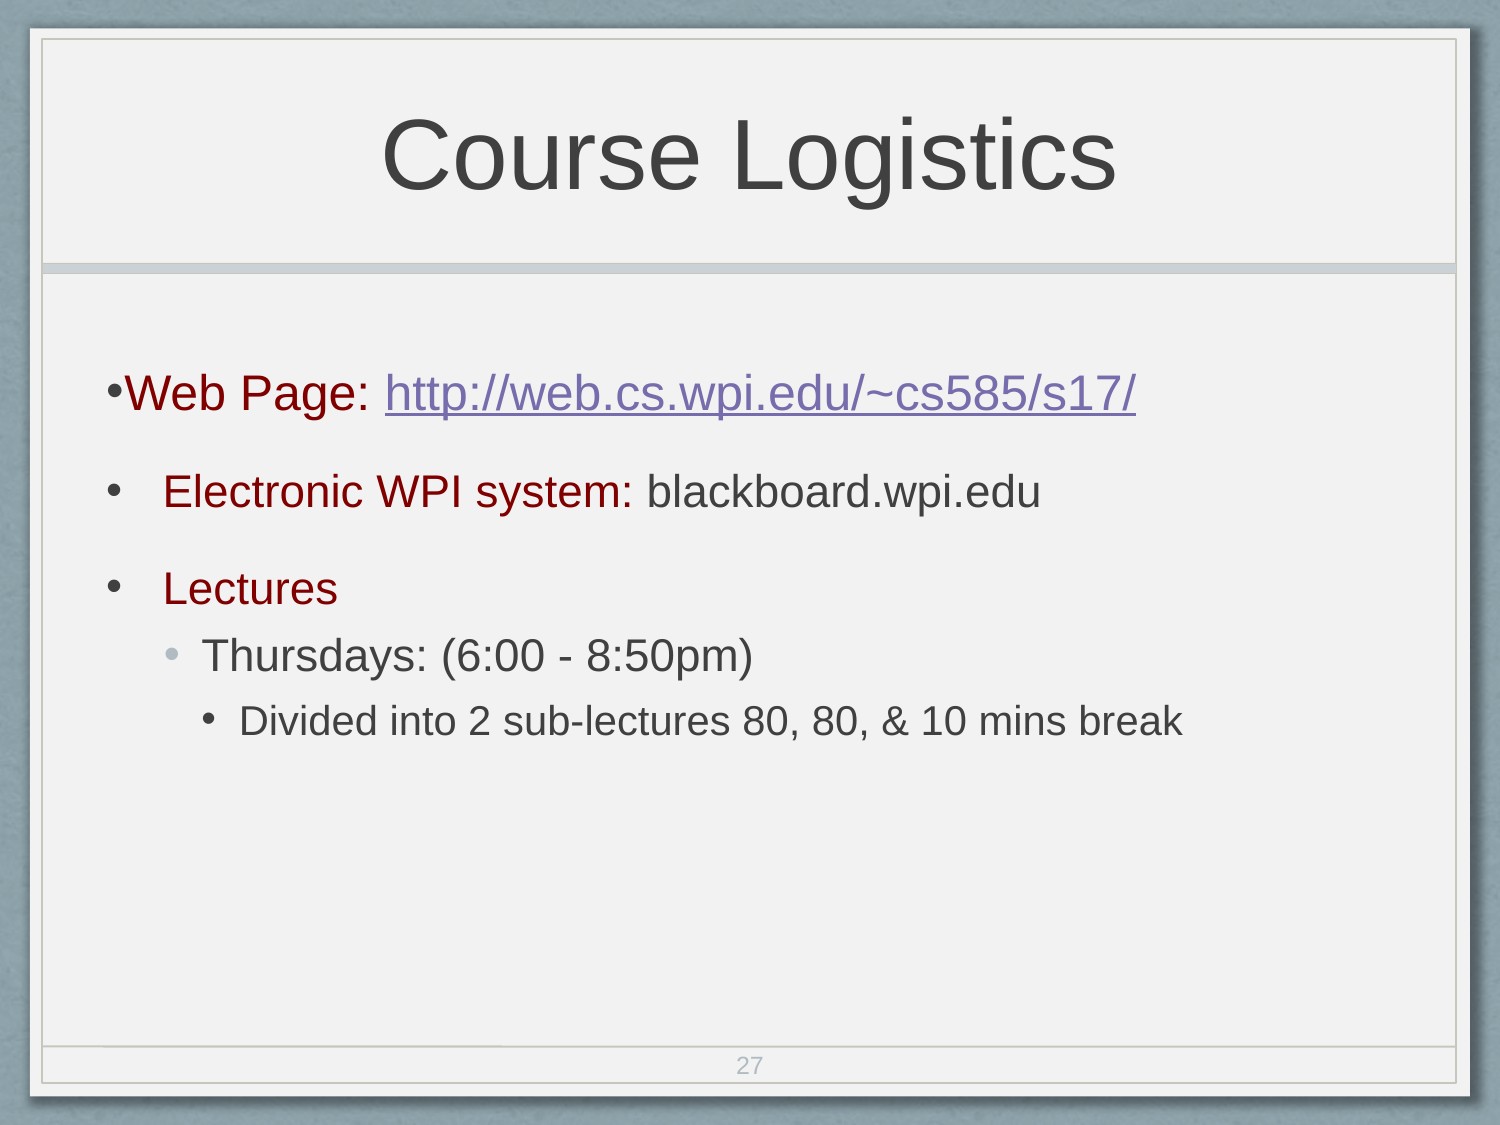

# Course Logistics
Web Page: http://web.cs.wpi.edu/~cs585/s17/
Electronic WPI system: blackboard.wpi.edu
Lectures
Thursdays: (6:00 - 8:50pm)
Divided into 2 sub-lectures 80, 80, & 10 mins break

27